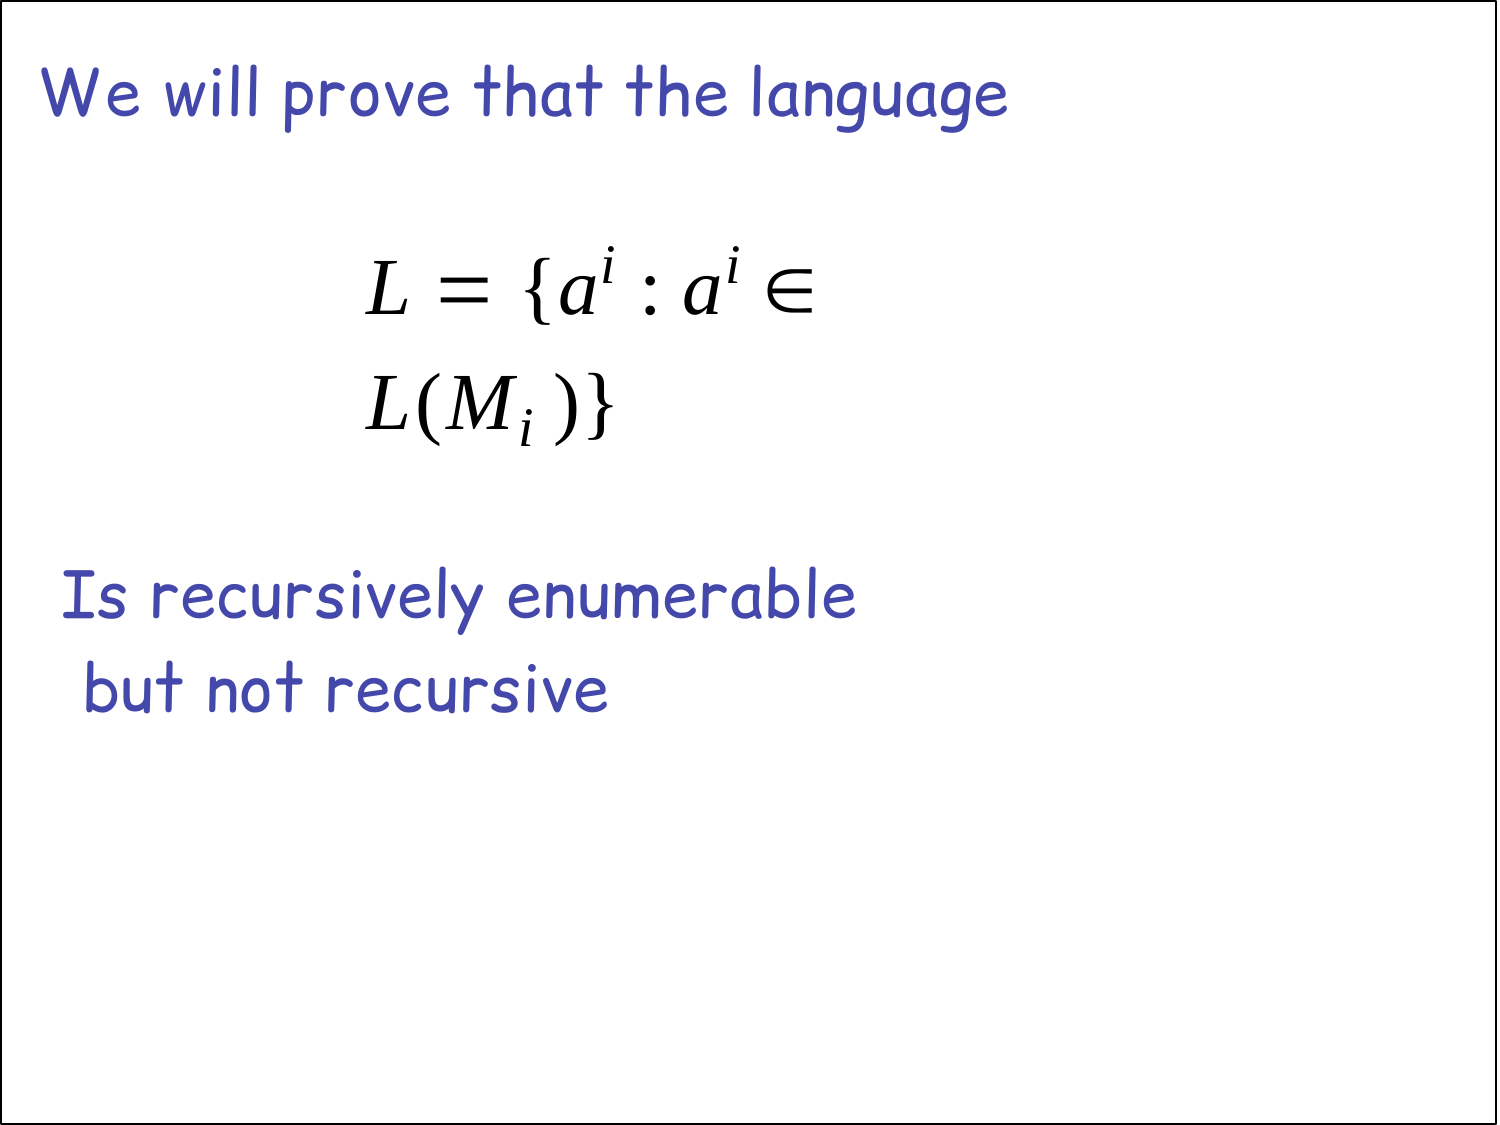

We will prove that the language

L = {ai : ai ∈ L(Mi )}
Is recursively enumerable  but not recursive